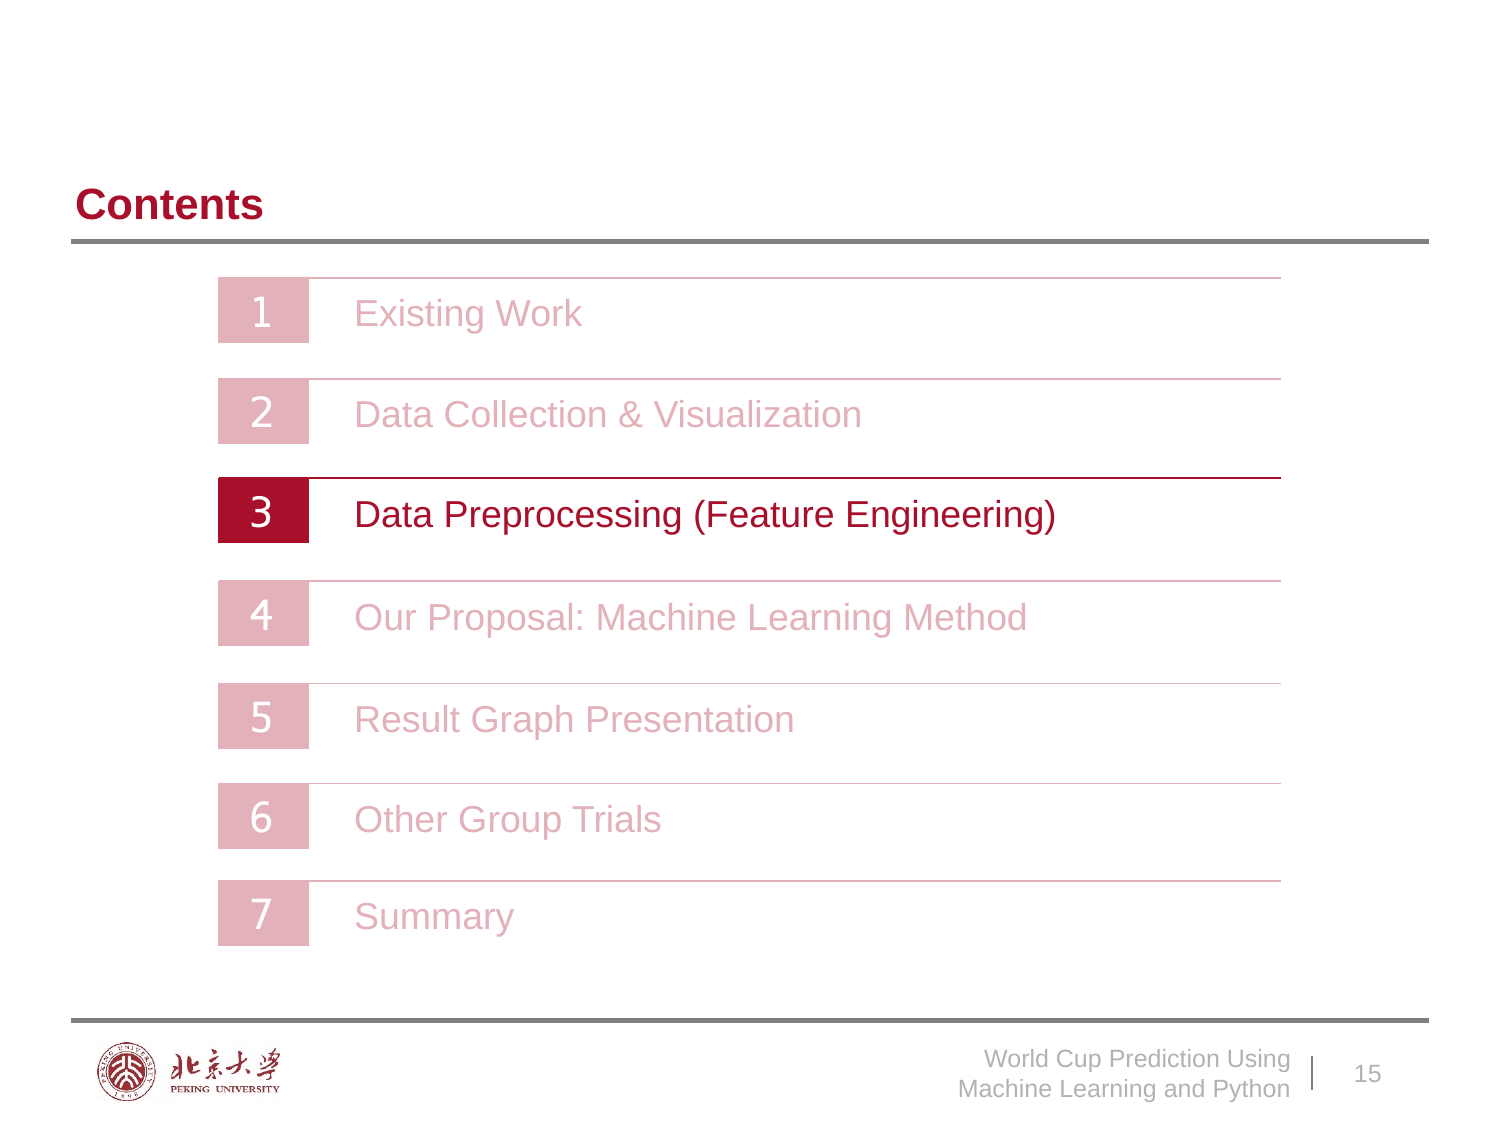

Contents

1
Existing Work
2
Data Collection & Visualization
3
Data Preprocessing (Feature Engineering)

4
Our Proposal: Machine Learning Method
5
Result Graph Presentation
6
Other Group Trials
7
Summary
Source:

World Cup Prediction Using Machine Learning and Python
15